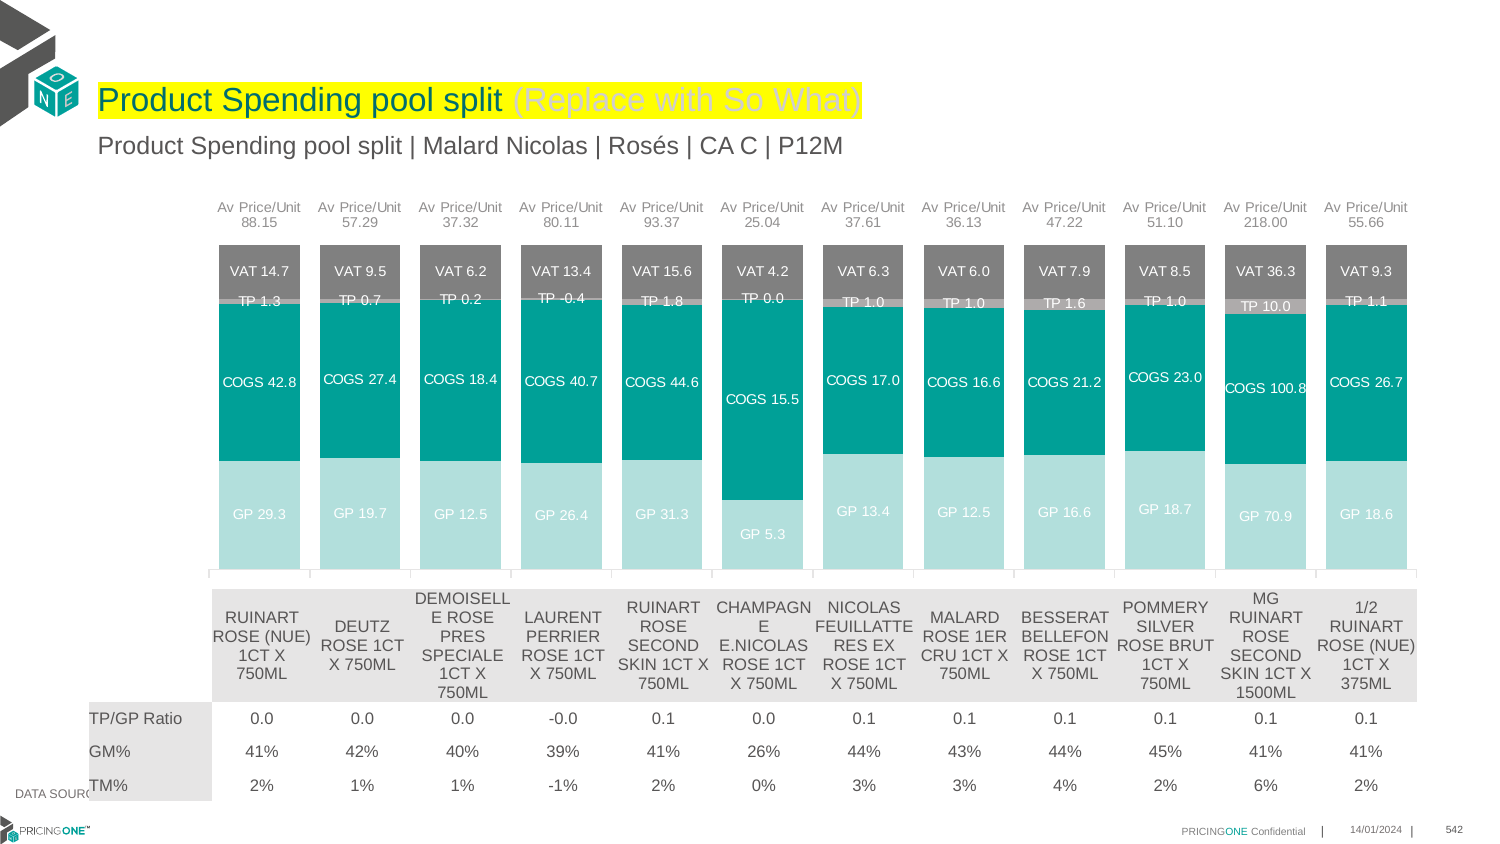

# Product Spending pool split (Replace with So What)
Product Spending pool split | Malard Nicolas | Rosés | CA C | P12M

### Chart

| Category | GP | COGS | TP | VAT |
|---|---|---|---|---|
| Av Price/Unit 88.15 | 29.305249735449735 | 42.832169841269845 | 1.319370546737204 | 14.691358024691358 |
| Av Price/Unit 57.29 | 19.724350354609932 | 27.358467895981093 | 0.6618626004728085 | 9.548936170212766 |
| Av Price/Unit 37.32 | 12.504121727019498 | 18.435727506963786 | 0.16188010677808862 | 6.220345868152273 |
| Av Price/Unit 80.11 | 26.418330088495576 | 40.737803539823005 | -0.39846715830874757 | 13.351524090462144 |
| Av Price/Unit 93.37 | 31.343355811138014 | 44.613724818401934 | 1.8486795399515898 | 15.561138014527836 |
| Av Price/Unit 25.04 | 5.335092240300376 | 15.498207759699623 | 0.03271307189542583 | 4.173202614379084 |
| Av Price/Unit 37.61 | 13.357402760084925 | 17.031498513800425 | 0.9539861995753824 | 6.268577494692139 |
| Av Price/Unit 36.13 | 12.542531555944054 | 16.562664772727274 | 1.006254720279724 | 6.02229020979021 |
| Av Price/Unit 47.22 | 16.564324804177545 | 21.231357963446474 | 1.5581031331592712 | 7.870757180156653 |
| Av Price/Unit 51.10 | 18.66989685157421 | 22.963770014992505 | 0.952540029985002 | 8.517241379310345 |
| Av Price/Unit 218.00 | 70.87466033057851 | 100.7676661157025 | 10.024340220385739 | 36.33333333333332 |
| Av Price/Unit 55.66 | 18.569560493827158 | 26.726085185185187 | 1.0891279835390932 | 9.27695473251029 |
|  | RUINART ROSE (NUE) 1CT X 750ML | DEUTZ ROSE 1CT X 750ML | DEMOISELLE ROSE PRES SPECIALE 1CT X 750ML | LAURENT PERRIER ROSE 1CT X 750ML | RUINART ROSE SECOND SKIN 1CT X 750ML | CHAMPAGNE E.NICOLAS ROSE 1CT X 750ML | NICOLAS FEUILLATTE RES EX ROSE 1CT X 750ML | MALARD ROSE 1ER CRU 1CT X 750ML | BESSERAT BELLEFON ROSE 1CT X 750ML | POMMERY SILVER ROSE BRUT 1CT X 750ML | MG RUINART ROSE SECOND SKIN 1CT X 1500ML | 1/2 RUINART ROSE (NUE) 1CT X 375ML |
| --- | --- | --- | --- | --- | --- | --- | --- | --- | --- | --- | --- | --- |
| TP/GP Ratio | 0.0 | 0.0 | 0.0 | -0.0 | 0.1 | 0.0 | 0.1 | 0.1 | 0.1 | 0.1 | 0.1 | 0.1 |
| GM% | 41% | 42% | 40% | 39% | 41% | 26% | 44% | 43% | 44% | 45% | 41% | 41% |
| TM% | 2% | 1% | 1% | -1% | 2% | 0% | 3% | 3% | 4% | 2% | 6% | 2% |
DATA SOURCE: Client P&L

14/01/2024
542